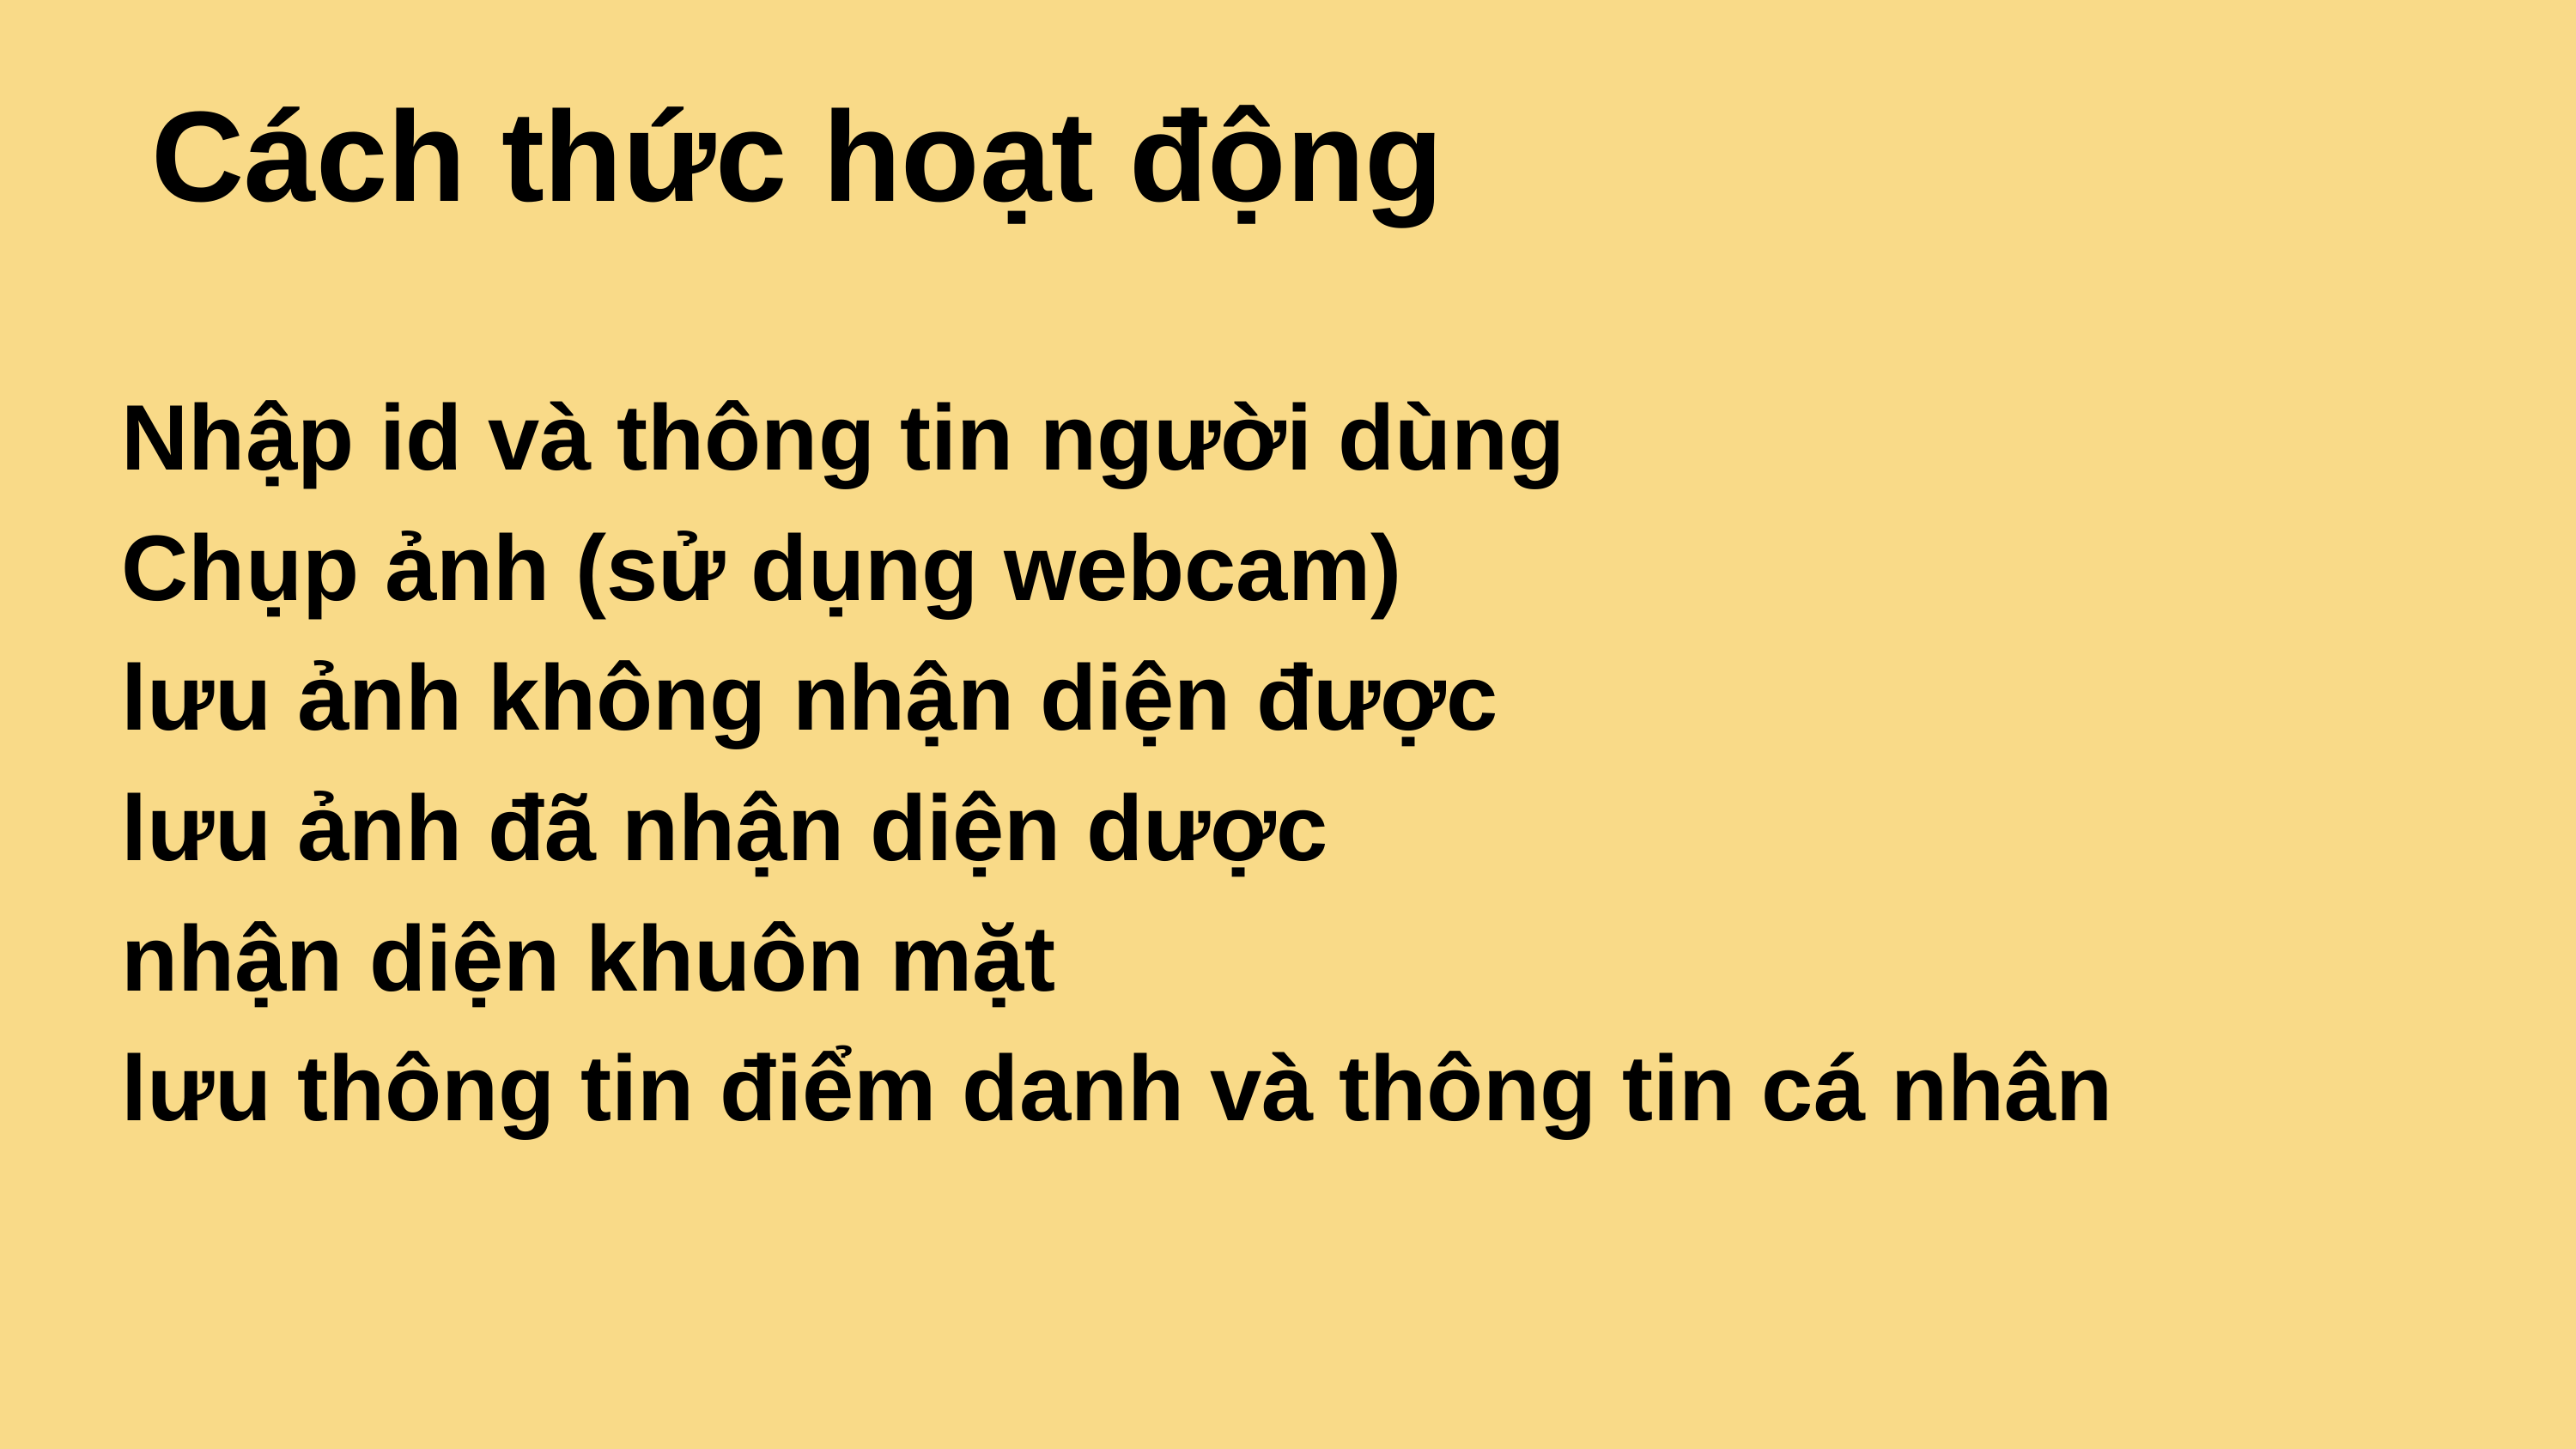

Cách thức hoạt động
Nhập id và thông tin người dùng
Chụp ảnh (sử dụng webcam)
lưu ảnh không nhận diện được
lưu ảnh đã nhận diện dược
nhận diện khuôn mặt
lưu thông tin điểm danh và thông tin cá nhân